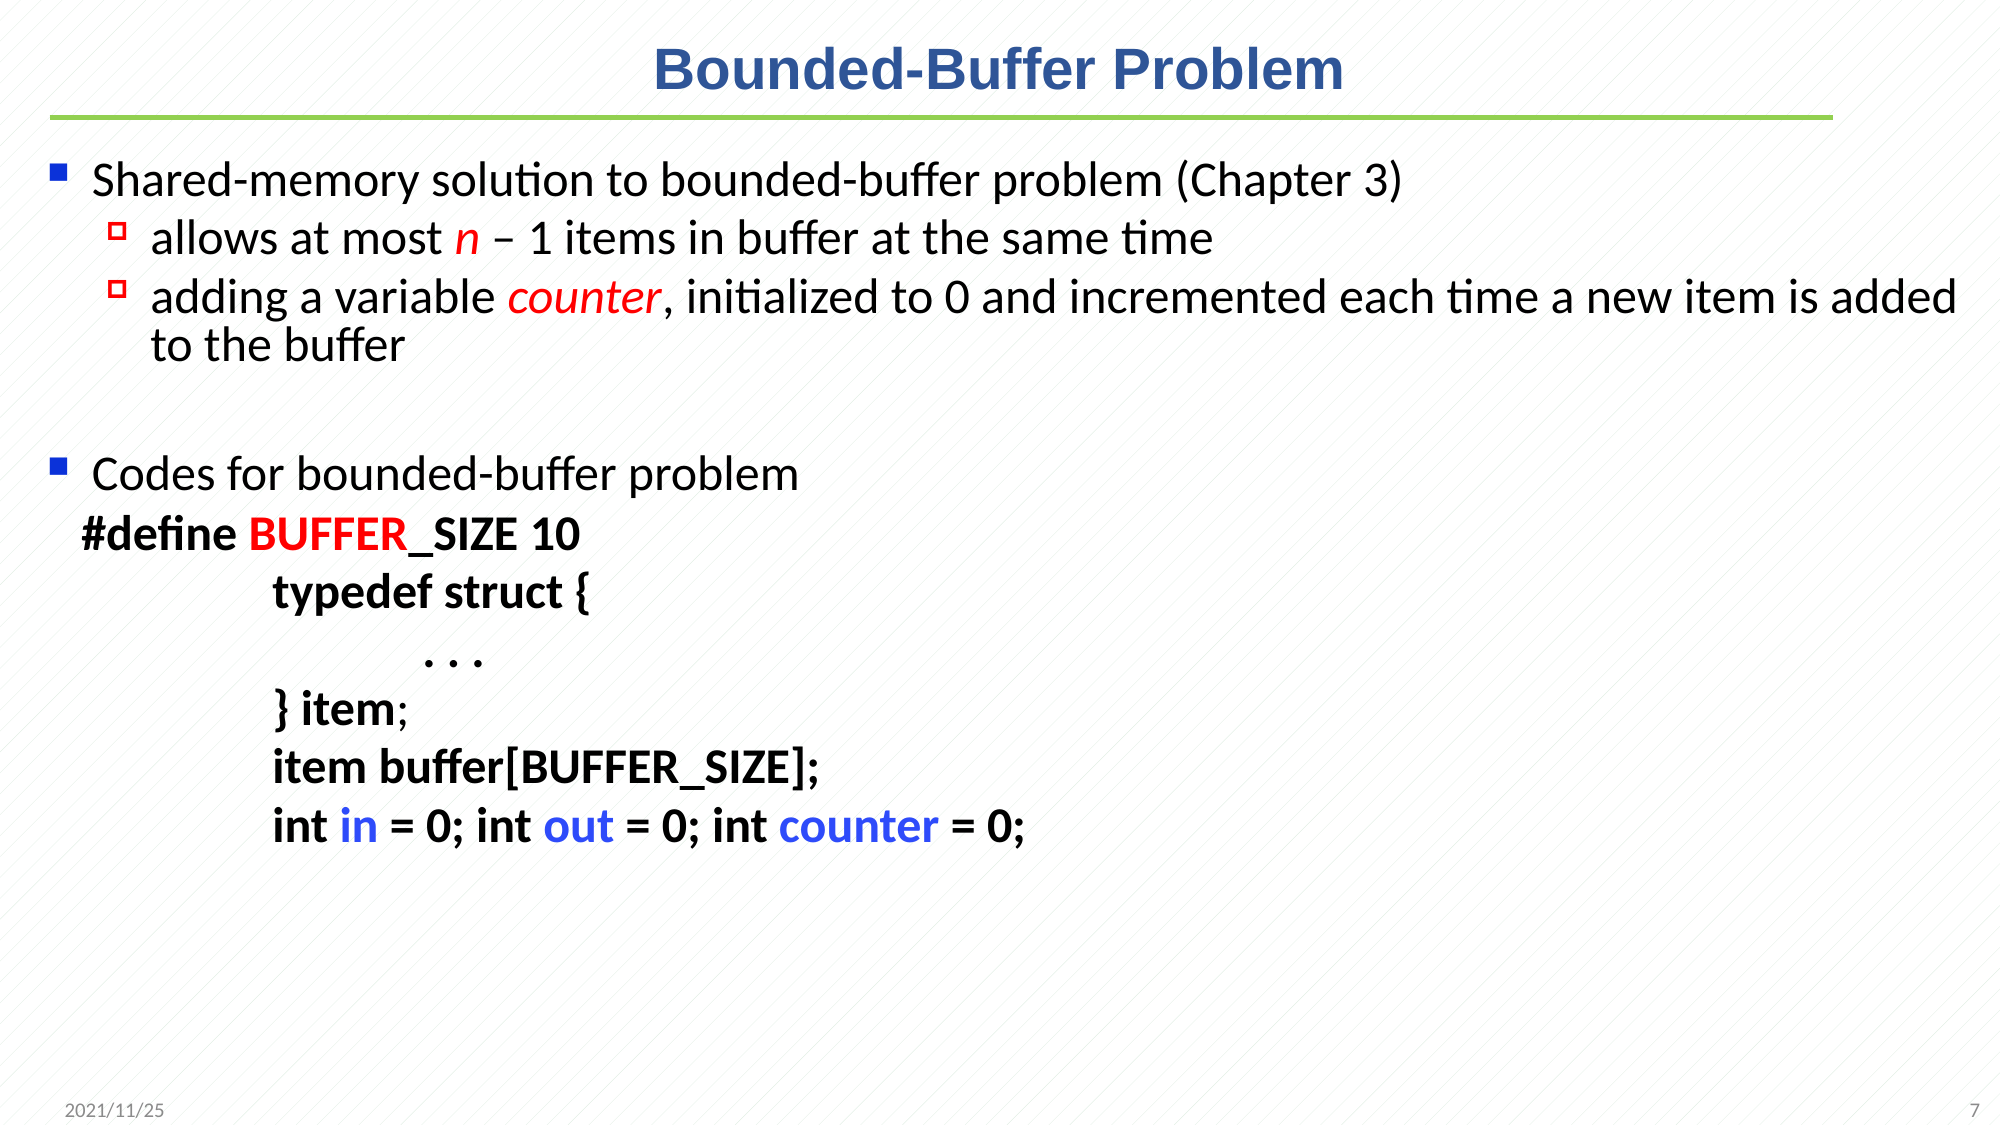

# Bounded-Buffer Problem
Shared-memory solution to bounded-buffer problem (Chapter 3)
allows at most n – 1 items in buffer at the same time
adding a variable counter, initialized to 0 and incremented each time a new item is added to the buffer

Codes for bounded-buffer problem
   #define BUFFER_SIZE 10
typedef struct {
	. . .
} item;
item buffer[BUFFER_SIZE];
int in = 0; int out = 0; int counter = 0;

7
2021/11/25